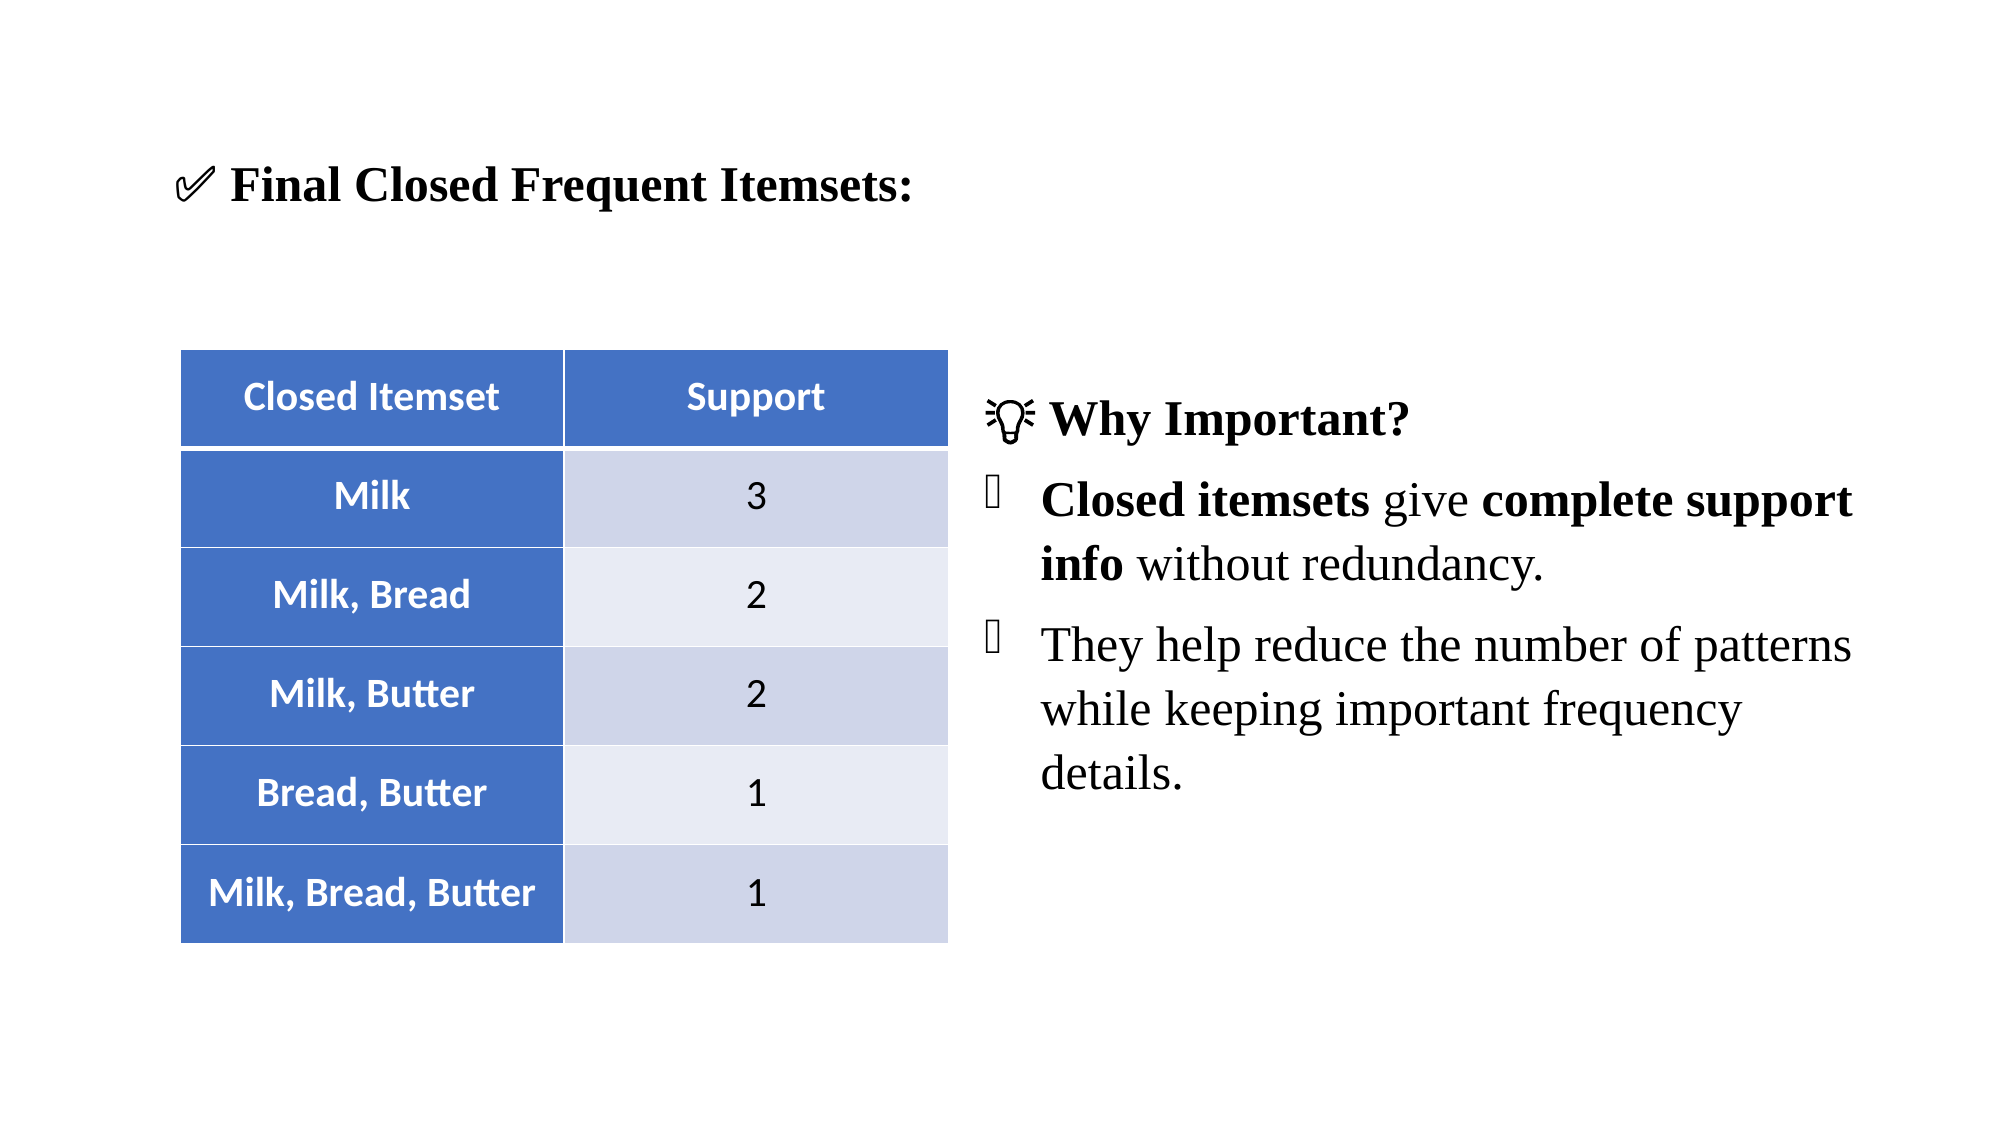

✅ Final Closed Frequent Itemsets:
| Closed Itemset | Support |
| --- | --- |
| Milk | 3 |
| Milk, Bread | 2 |
| Milk, Butter | 2 |
| Bread, Butter | 1 |
| Milk, Bread, Butter | 1 |
💡 Why Important?
Closed itemsets give complete support info without redundancy.
They help reduce the number of patterns while keeping important frequency details.